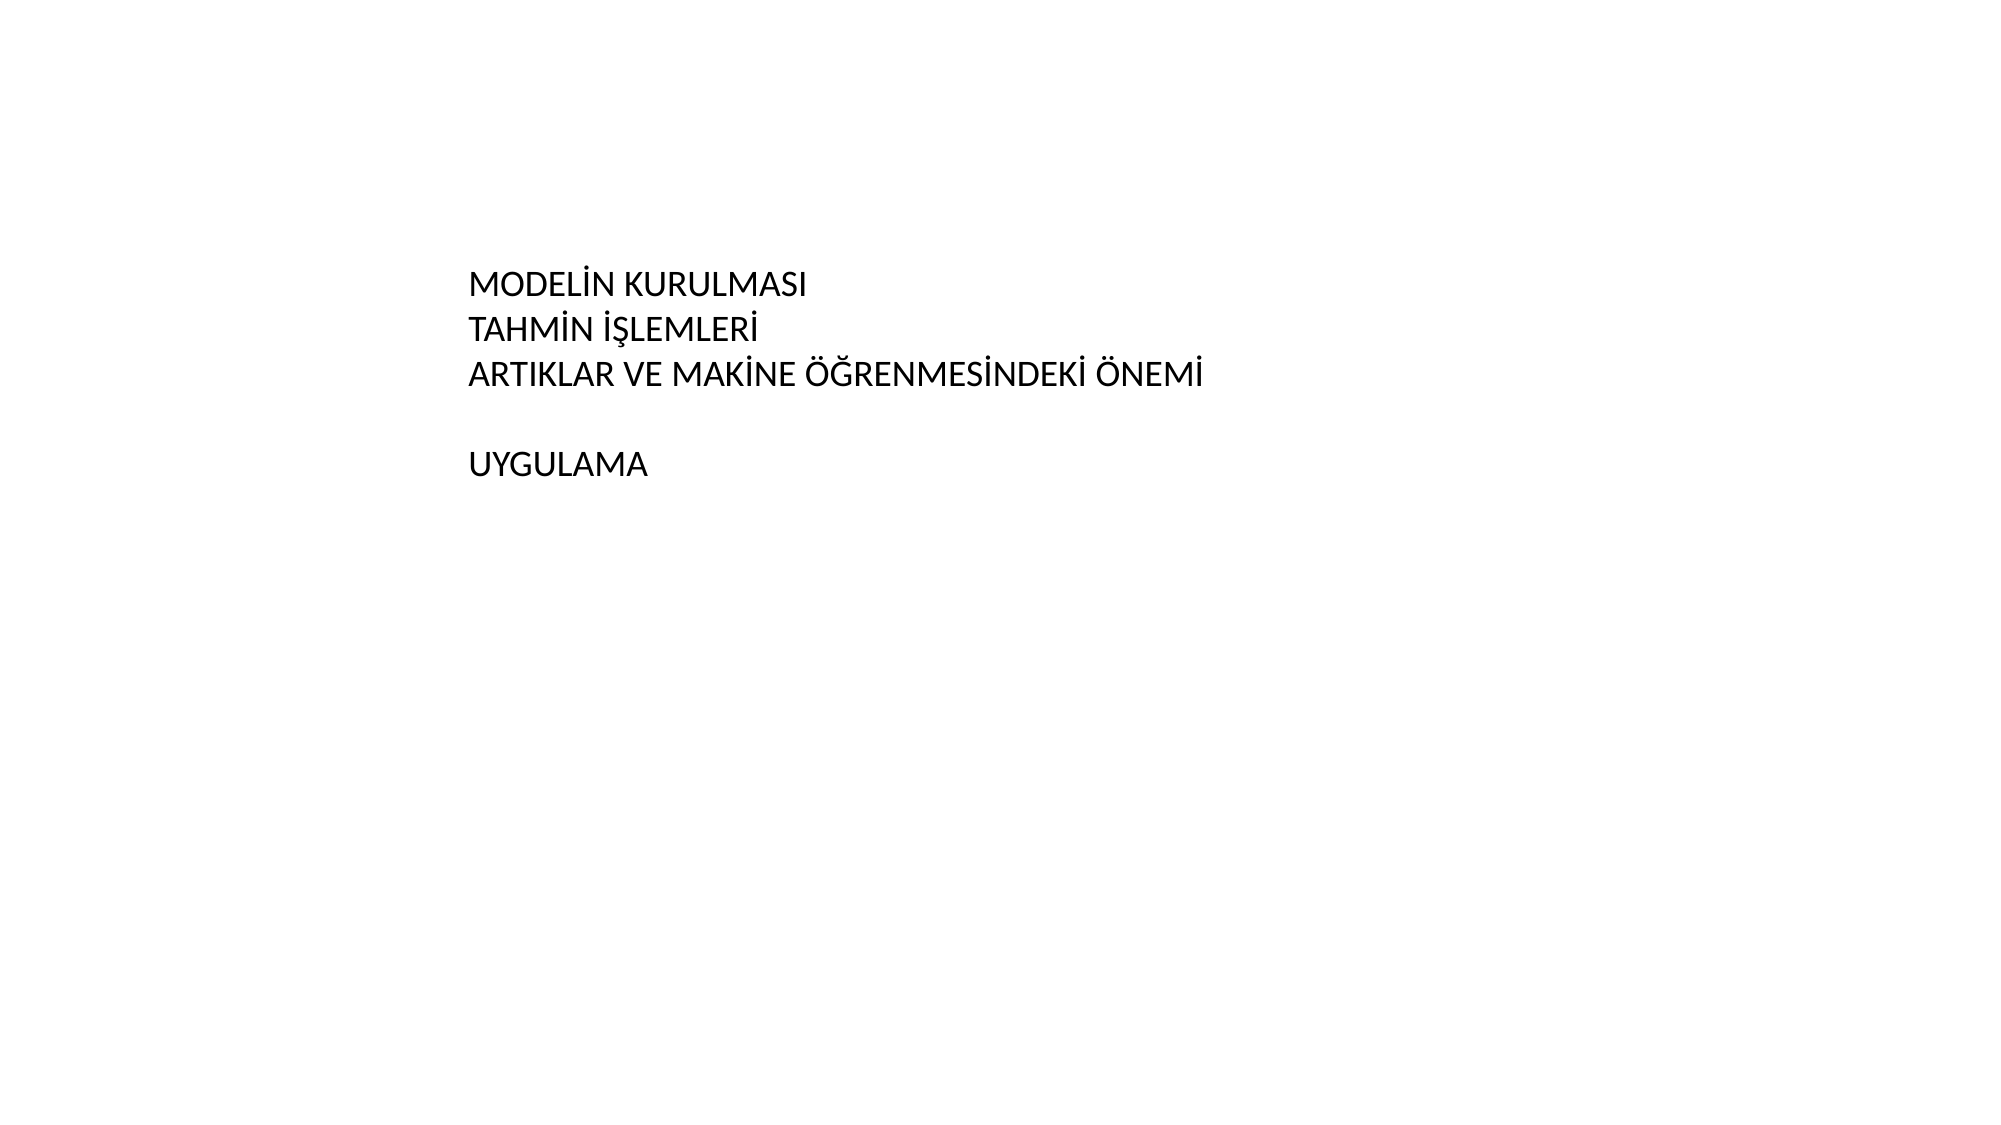

MODELİN KURULMASI
TAHMİN İŞLEMLERİ
ARTIKLAR VE MAKİNE ÖĞRENMESİNDEKİ ÖNEMİ

UYGULAMA